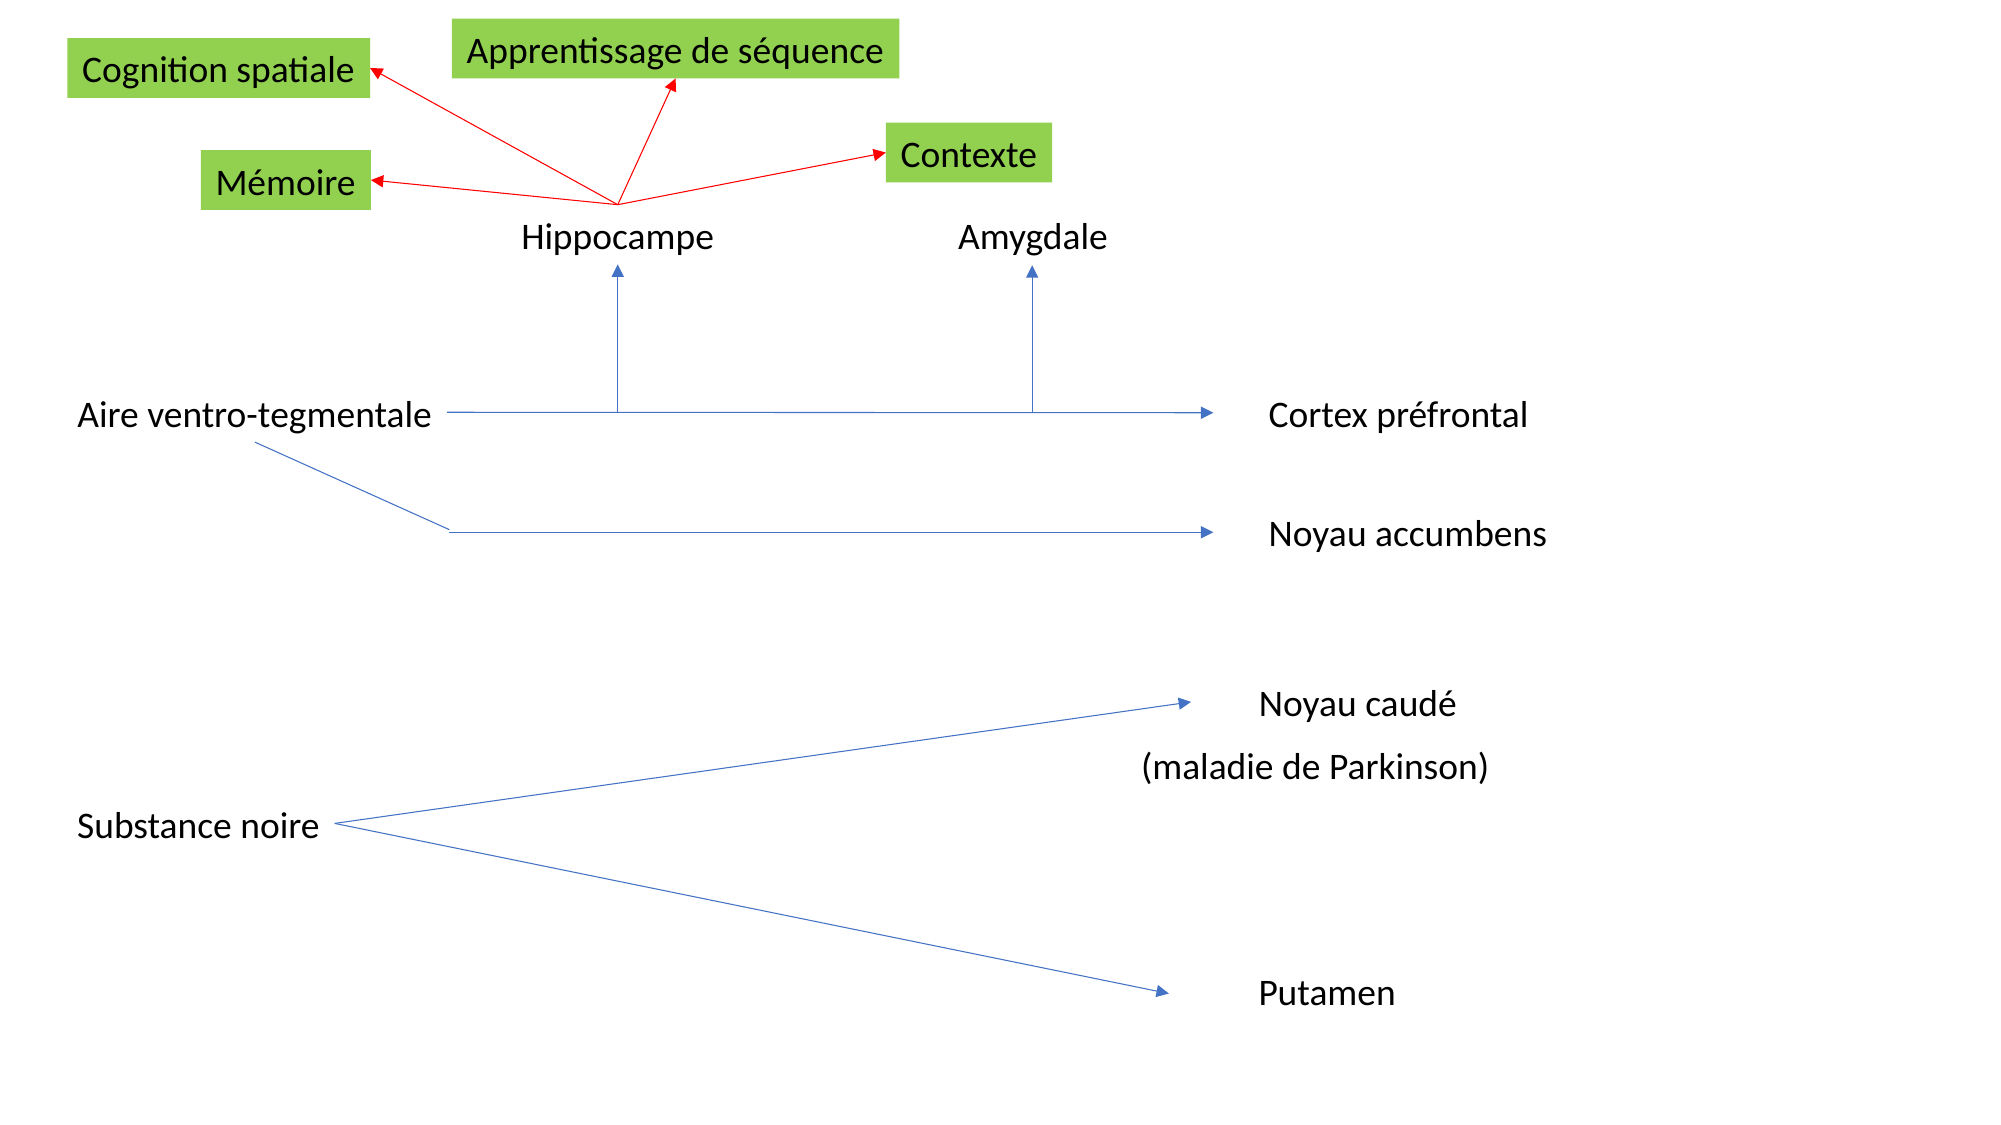

Apprentissage de séquence
Cognition spatiale
Contexte
Mémoire
Hippocampe
Amygdale
Aire ventro-tegmentale
Cortex préfrontal
Noyau accumbens
Noyau caudé
(maladie de Parkinson)
Substance noire
Putamen